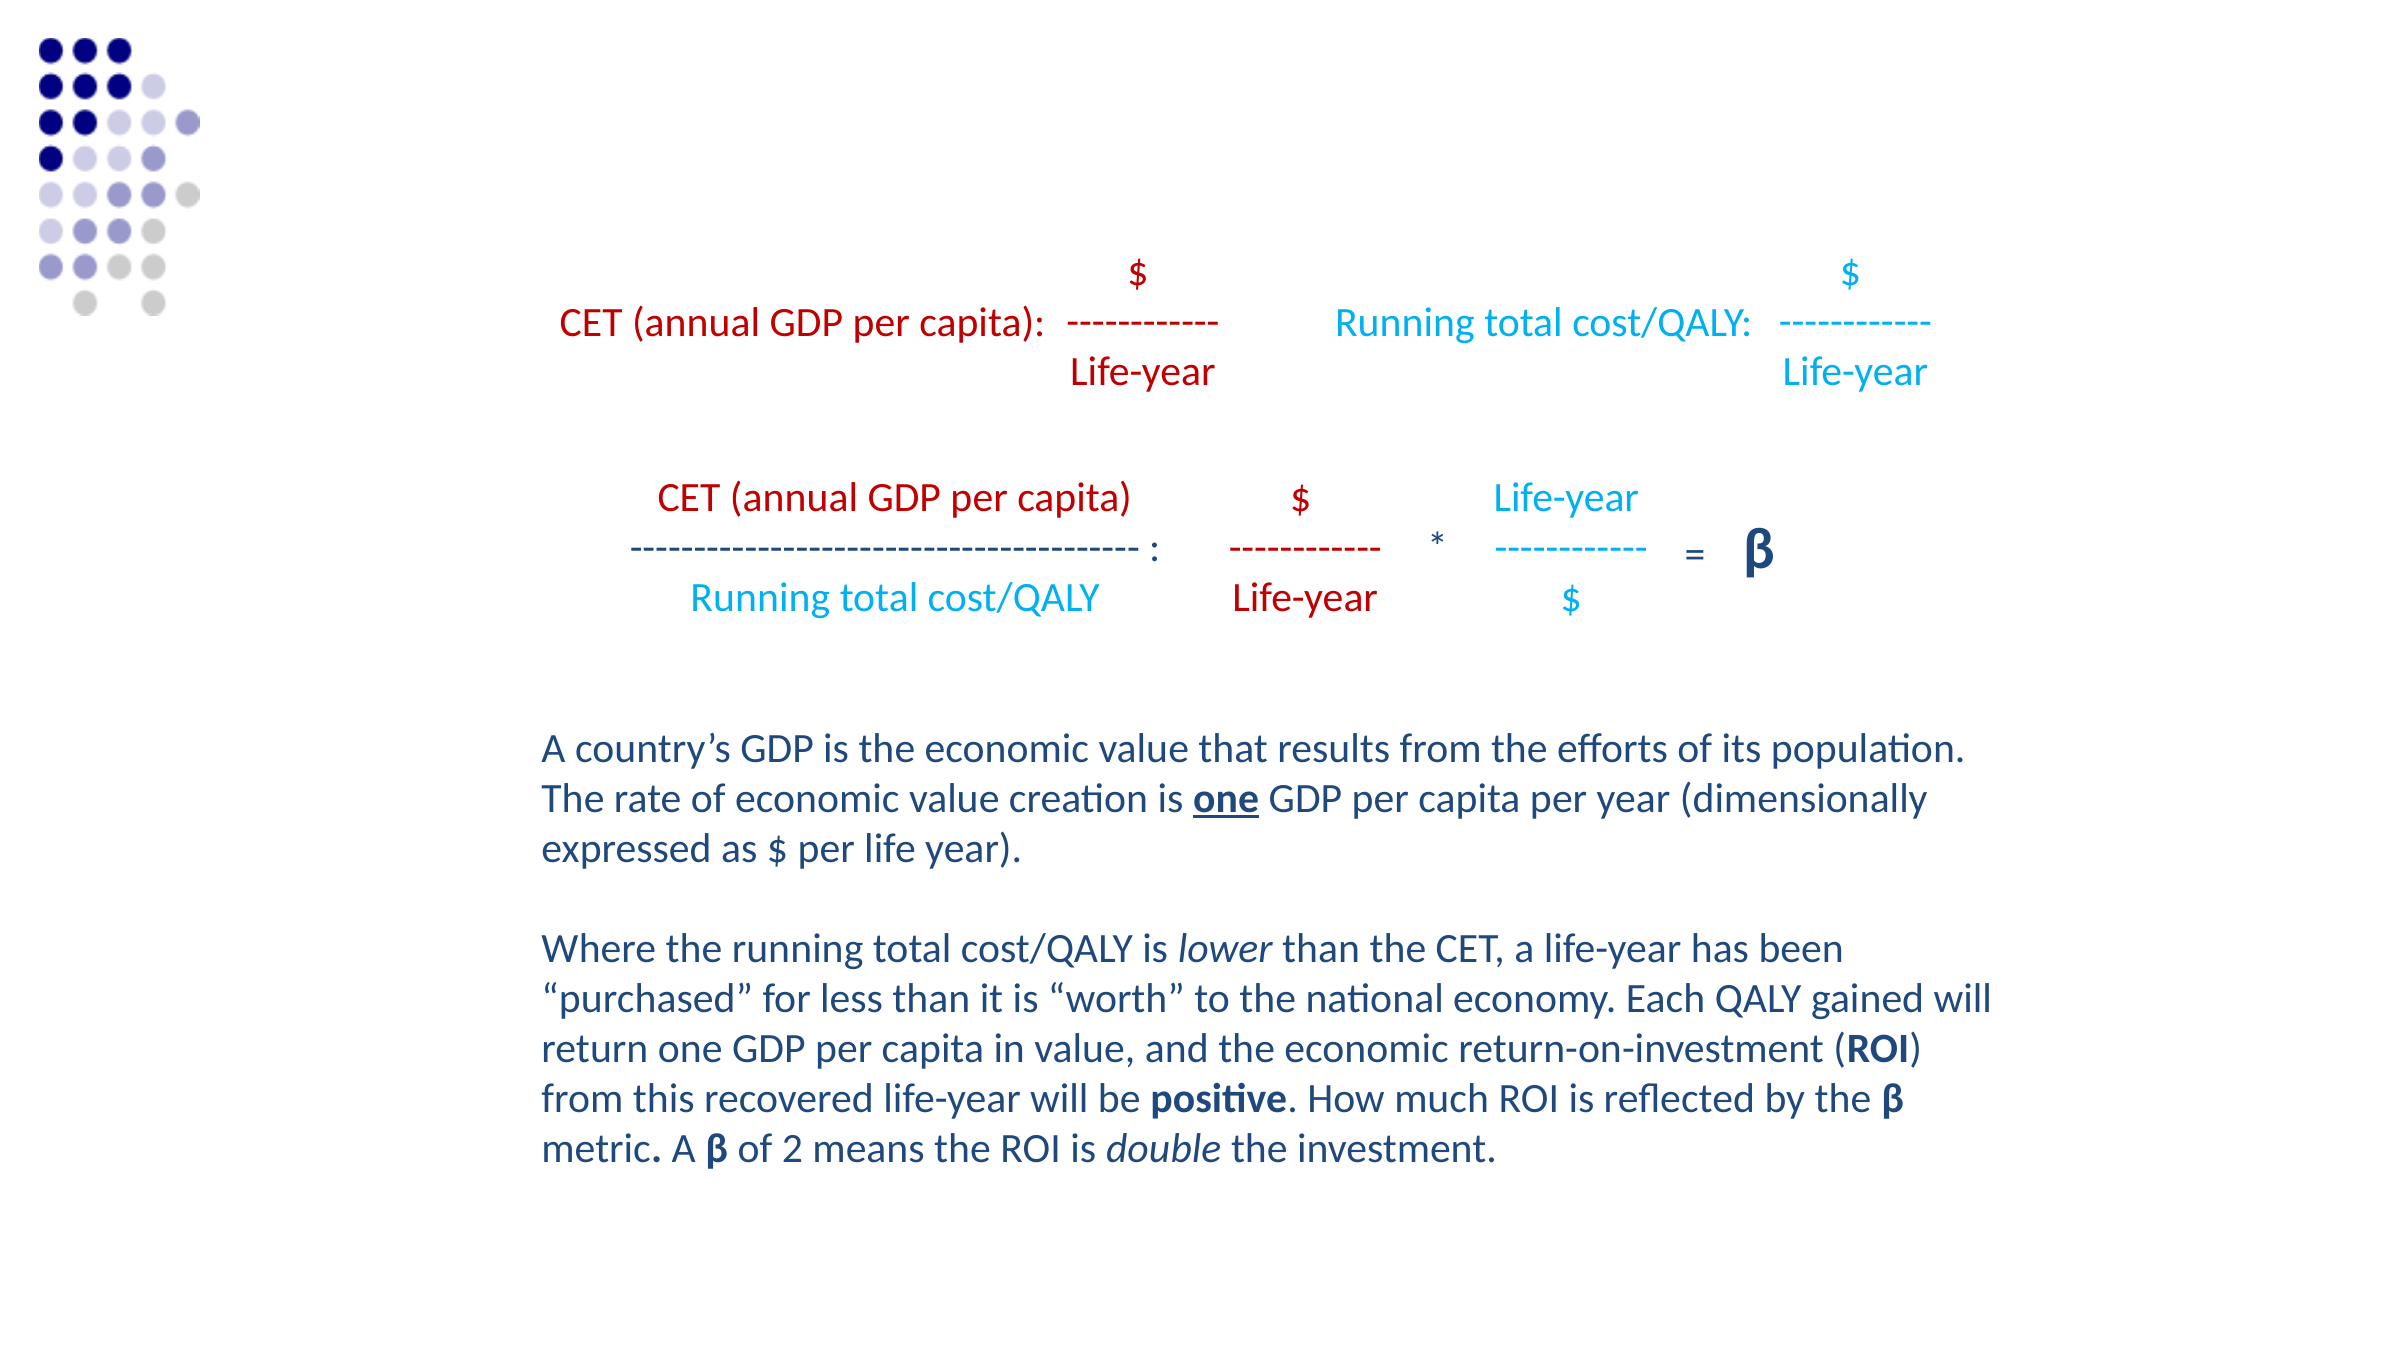

$
------------
Life-year
$
------------
Life-year
CET (annual GDP per capita):
Running total cost/QALY:
$
------------
Life-year
Life-year
------------
$
CET (annual GDP per capita)
---------------------------------------- :
Running total cost/QALY
=    β
*
A country’s GDP is the economic value that results from the efforts of its population. The rate of economic value creation is one GDP per capita per year (dimensionally expressed as $ per life year).

Where the running total cost/QALY is lower than the CET, a life-year has been “purchased” for less than it is “worth” to the national economy. Each QALY gained will return one GDP per capita in value, and the economic return-on-investment (ROI) from this recovered life-year will be positive. How much ROI is reflected by the β metric. A β of 2 means the ROI is double the investment.